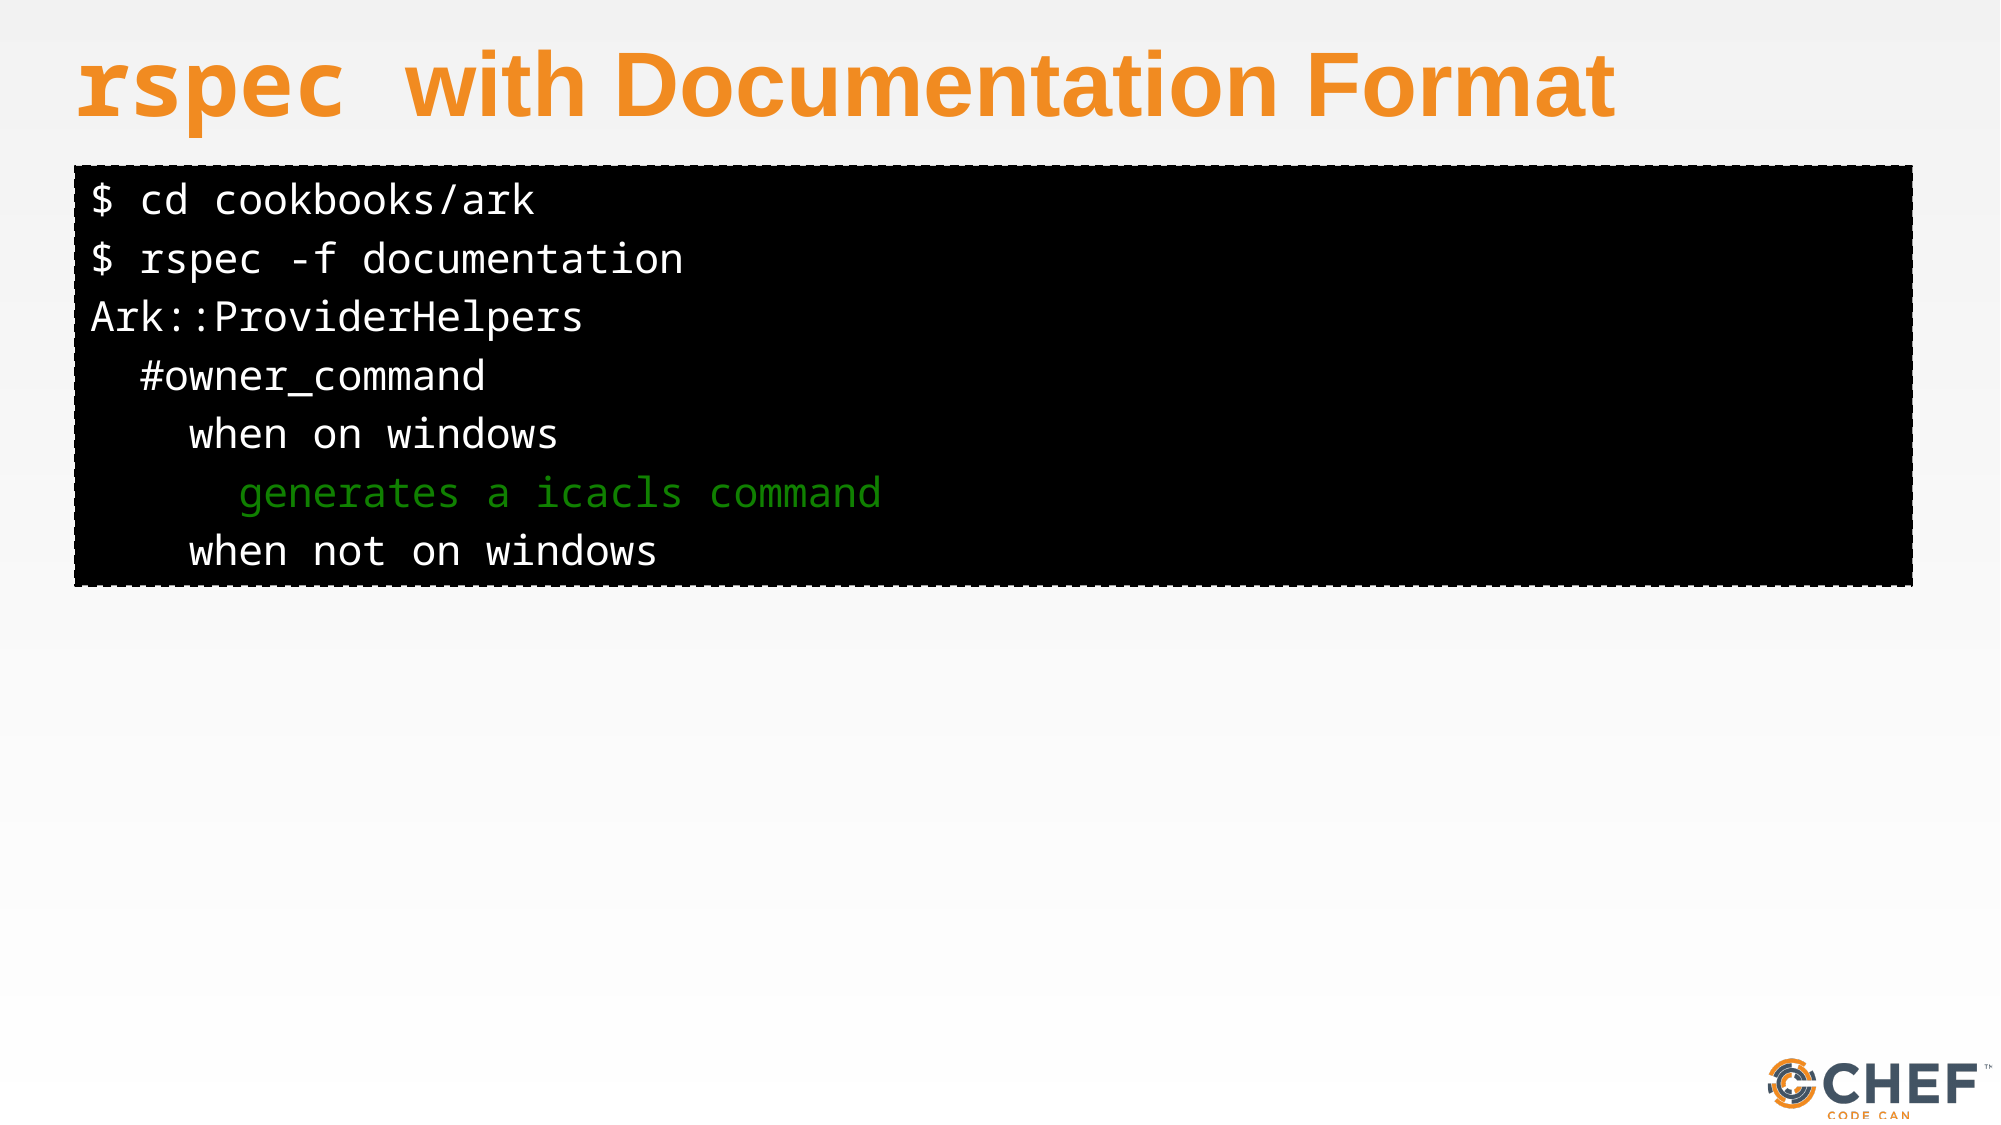

# rspec with Documentation Format
$ cd cookbooks/ark
$ rspec -f documentation
Ark::ProviderHelpers
  #owner_command
    when on windows
      generates a icacls command
    when not on windows